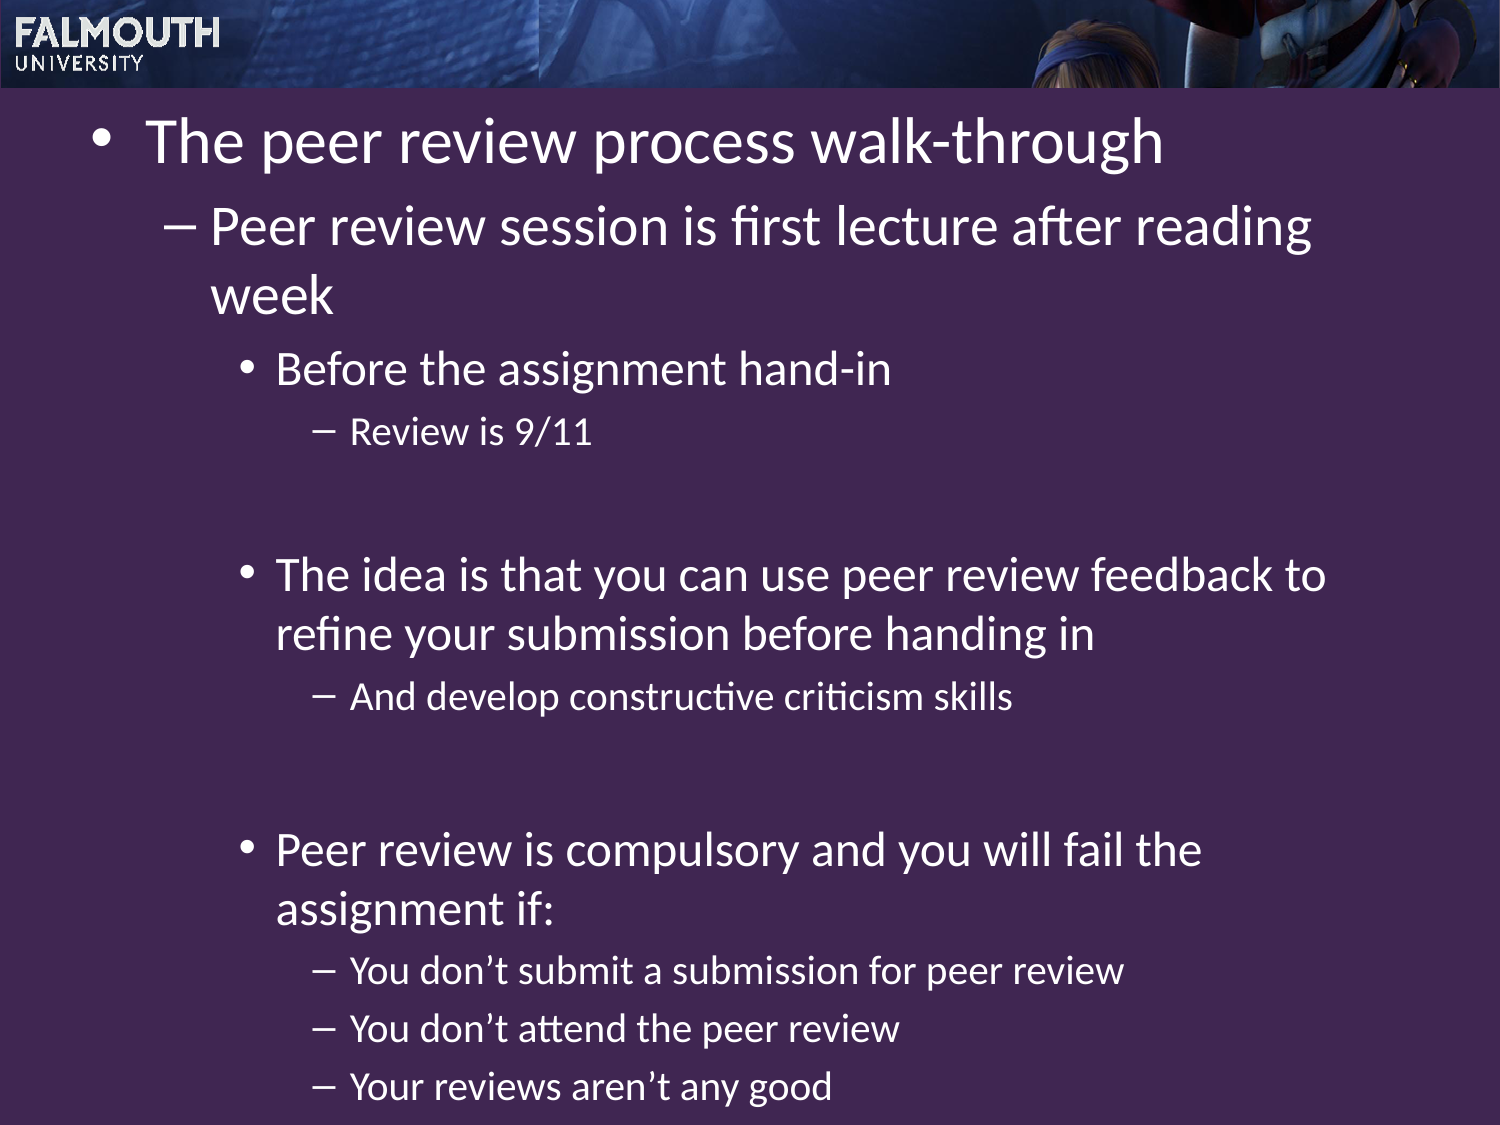

The peer review process walk-through
Peer review session is first lecture after reading week
Before the assignment hand-in
Review is 9/11

The idea is that you can use peer review feedback to refine your submission before handing in
And develop constructive criticism skills

Peer review is compulsory and you will fail the assignment if:
You don’t submit a submission for peer review
You don’t attend the peer review
Your reviews aren’t any good